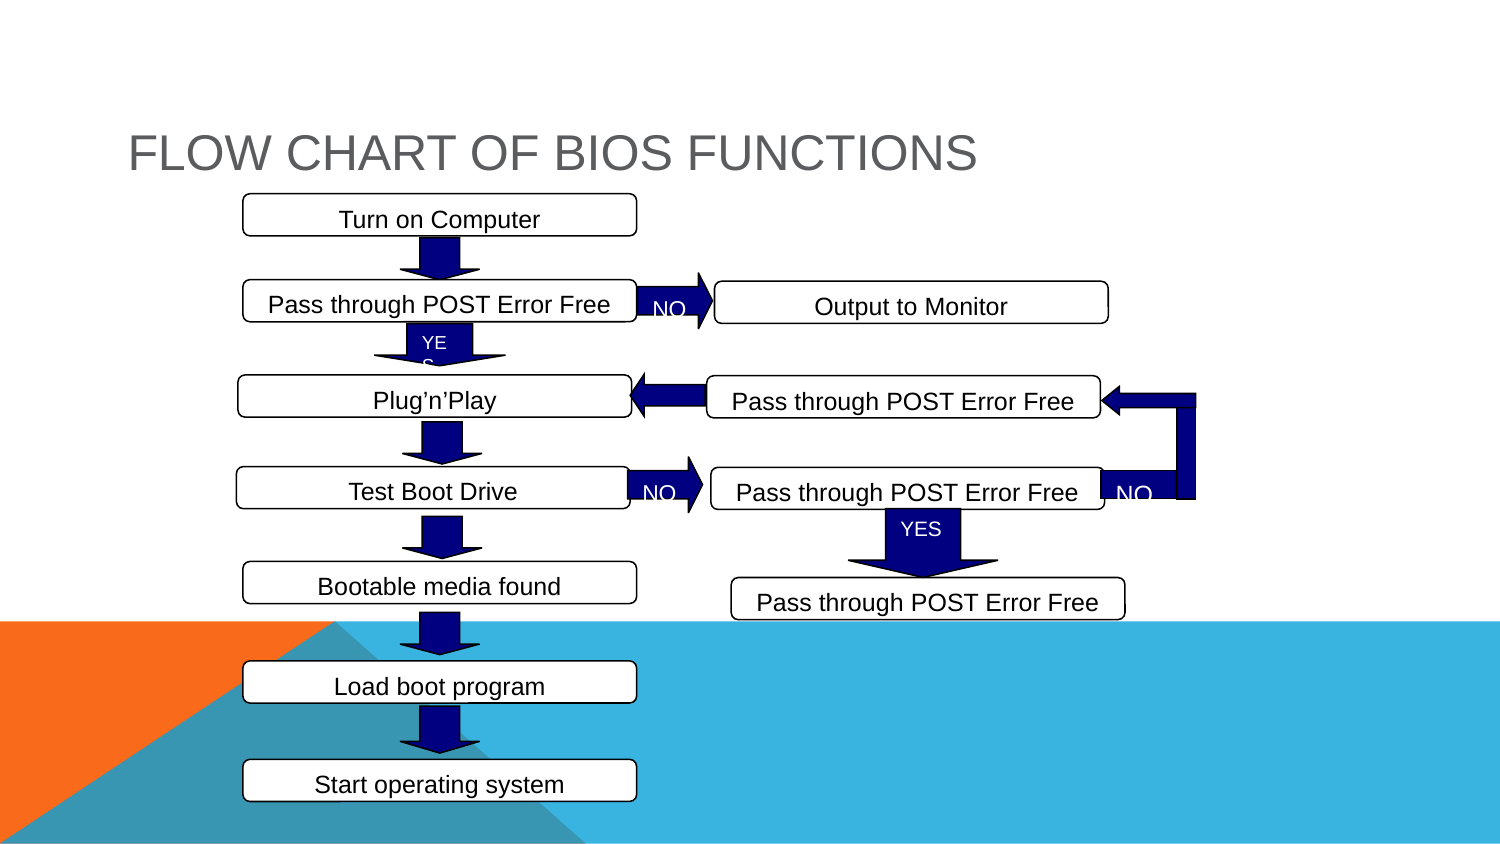

# Flow Chart of BIOS Functions

Turn on Computer

NO

Pass through POST Error Free

Output to Monitor

YES

Plug’n’Play

Pass through POST Error Free

NO

Test Boot Drive

Pass through POST Error Free

NO

YES

Bootable media found

Pass through POST Error Free

Load boot program

Start operating system